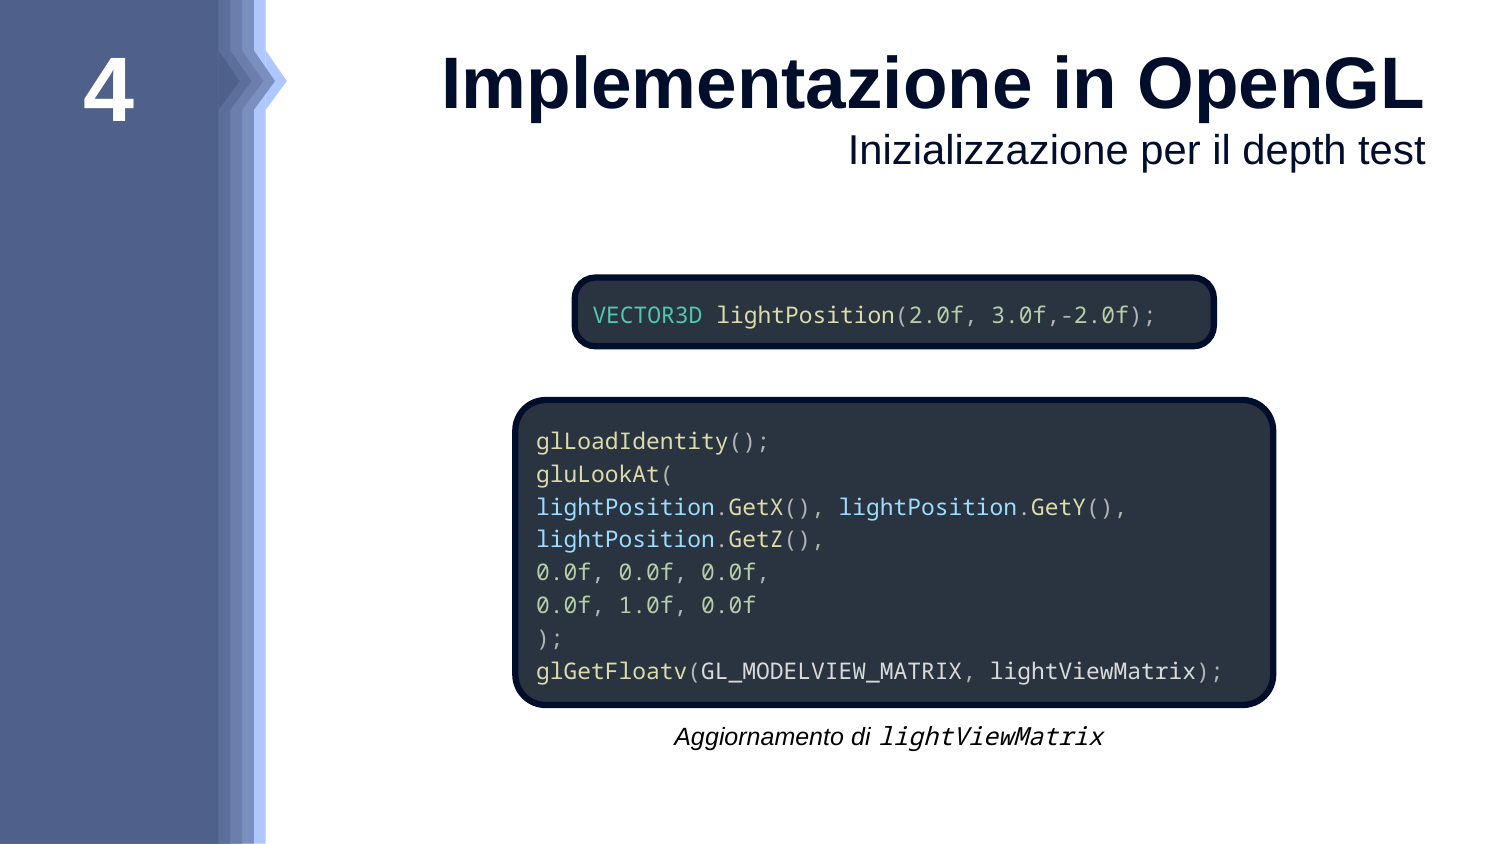

8

7

6

5

4

# Implementazione in OpenGL Inizializzazione per il depth test
VECTOR3D lightPosition(2.0f, 3.0f,-2.0f);
glLoadIdentity();
gluLookAt(
lightPosition.GetX(), lightPosition.GetY(), lightPosition.GetZ(),
0.0f, 0.0f, 0.0f,
0.0f, 1.0f, 0.0f
);
glGetFloatv(GL_MODELVIEW_MATRIX, lightViewMatrix);
Aggiornamento di lightViewMatrix